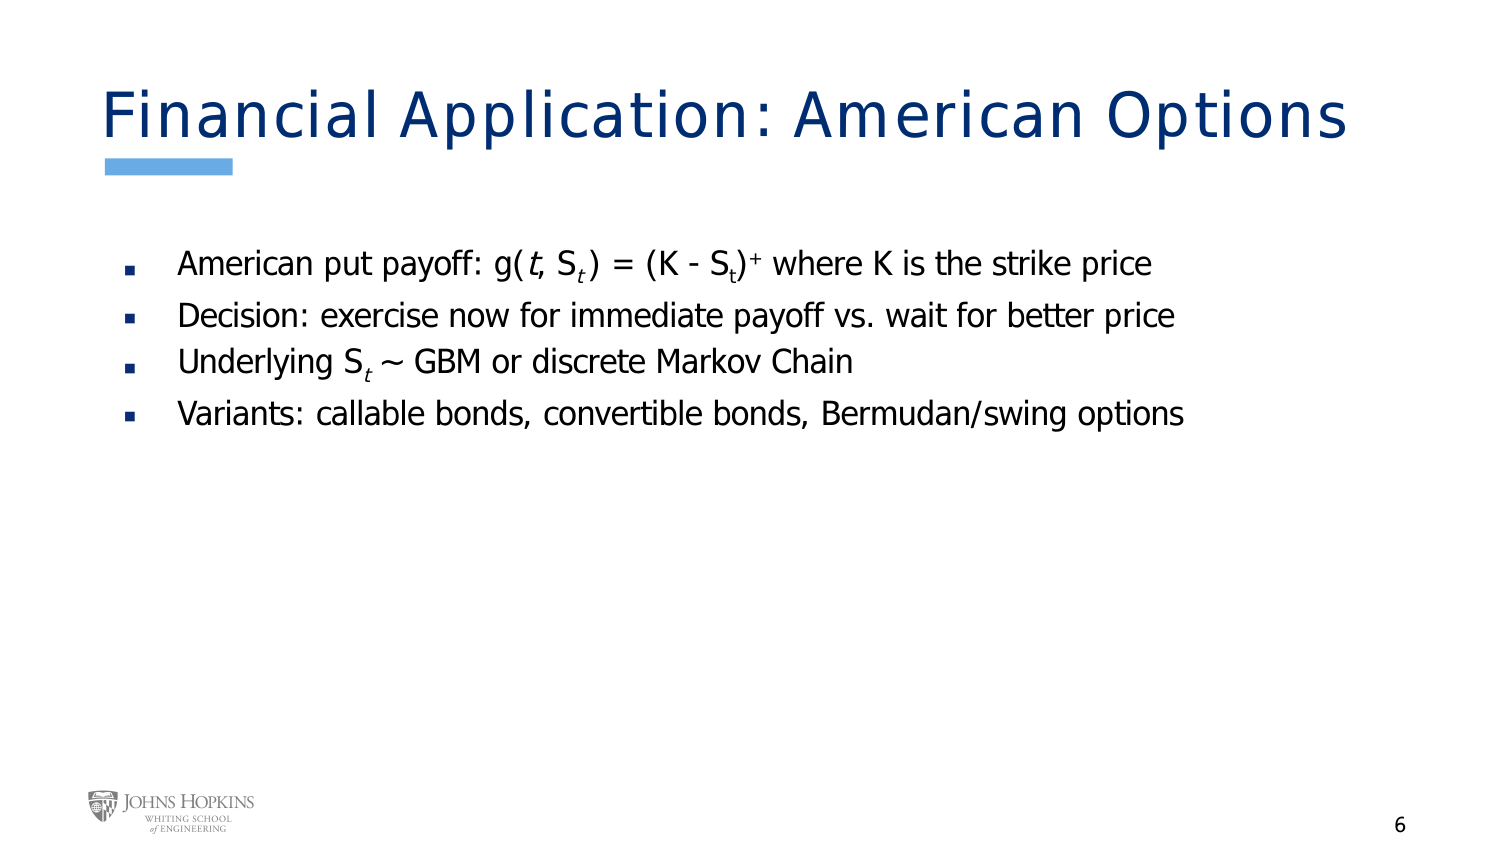

# Financial Application: American Options
American put payoff: g(t, St ) = (K - St)+ where K is the strike price
Decision: exercise now for immediate payoff vs. wait for better price
Underlying St ~ GBM or discrete Markov Chain
Variants: callable bonds, convertible bonds, Bermudan/swing options